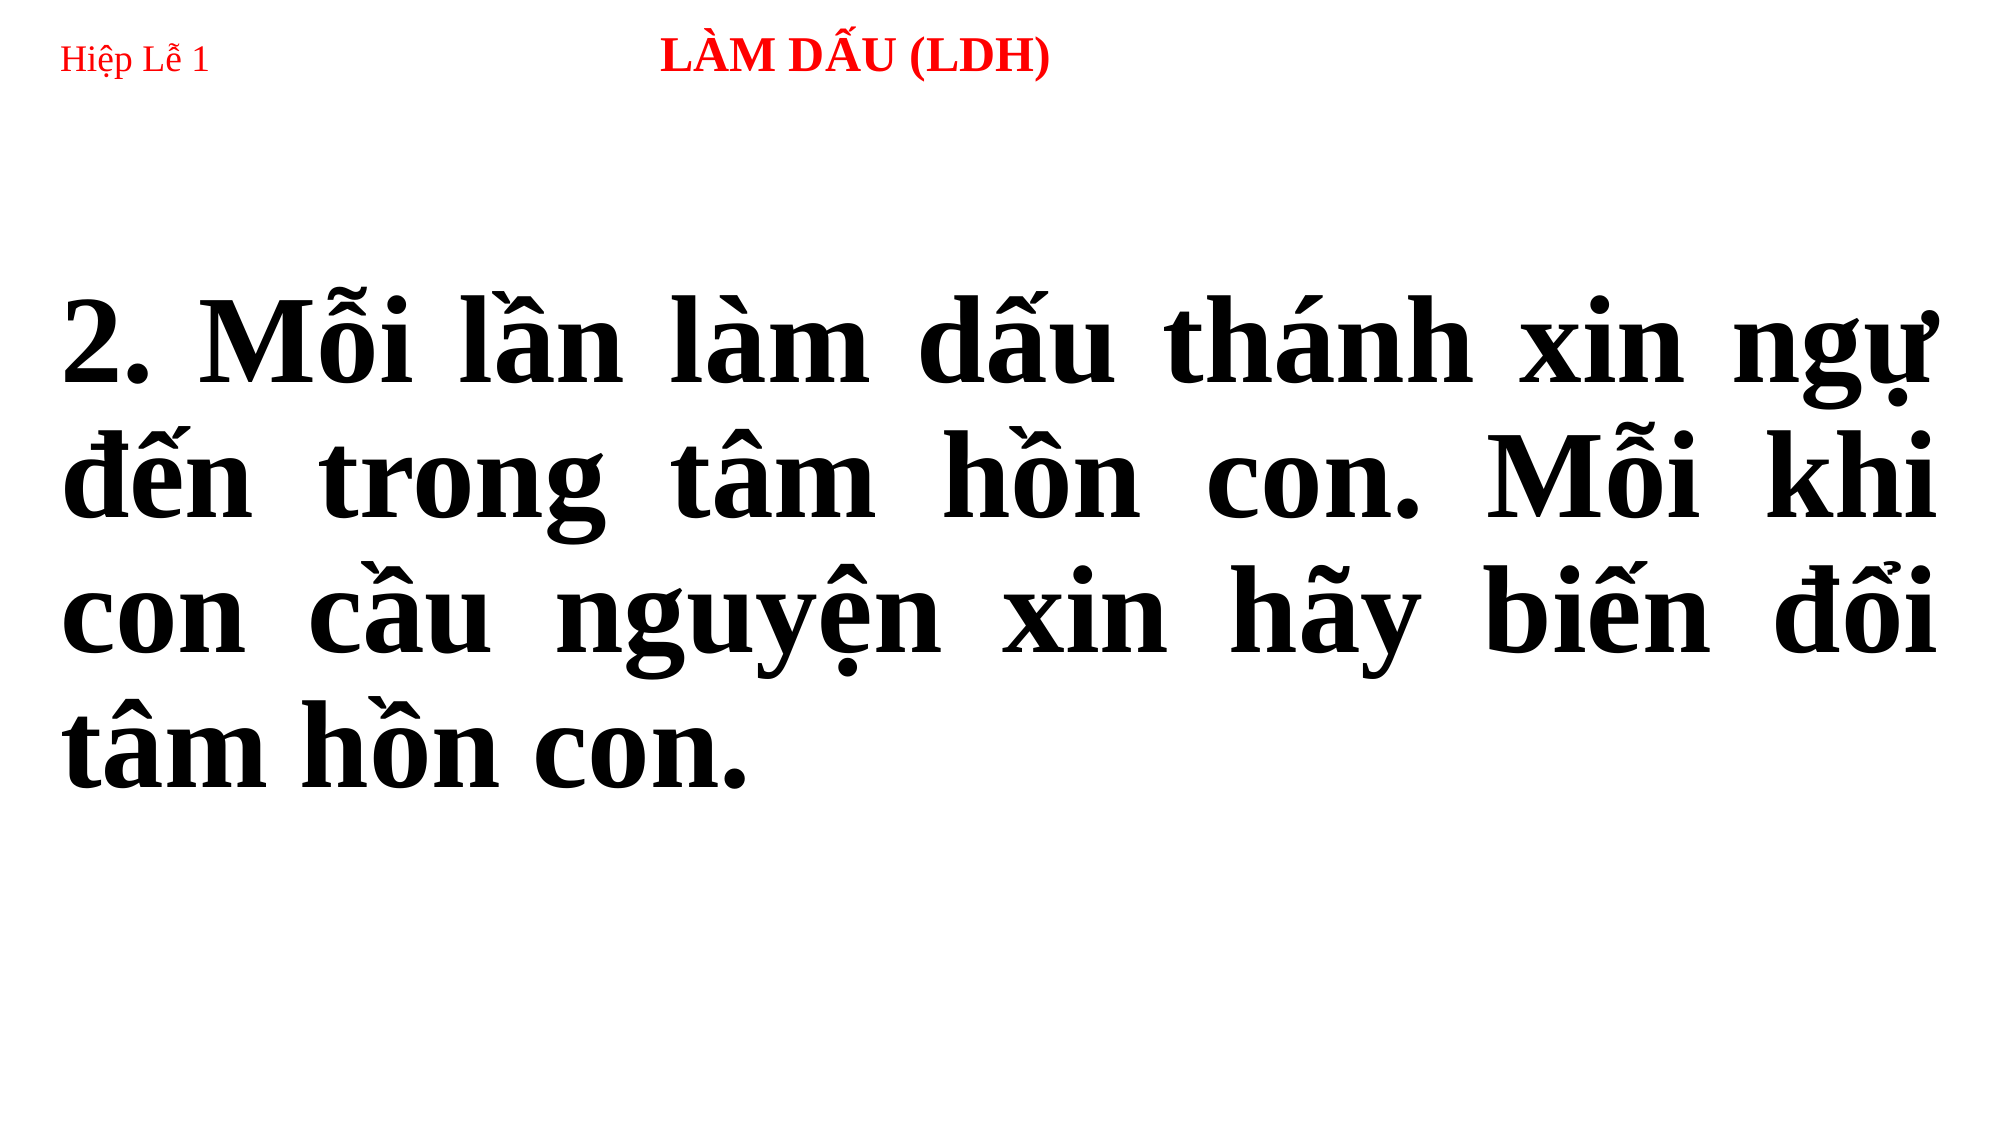

# Hiệp Lễ 1                    	    	LÀM DẤU (LDH)
2. Mỗi lần làm dấu thánh xin ngự đến trong tâm hồn con. Mỗi khi con cầu nguyện xin hãy biến đổi tâm hồn con.